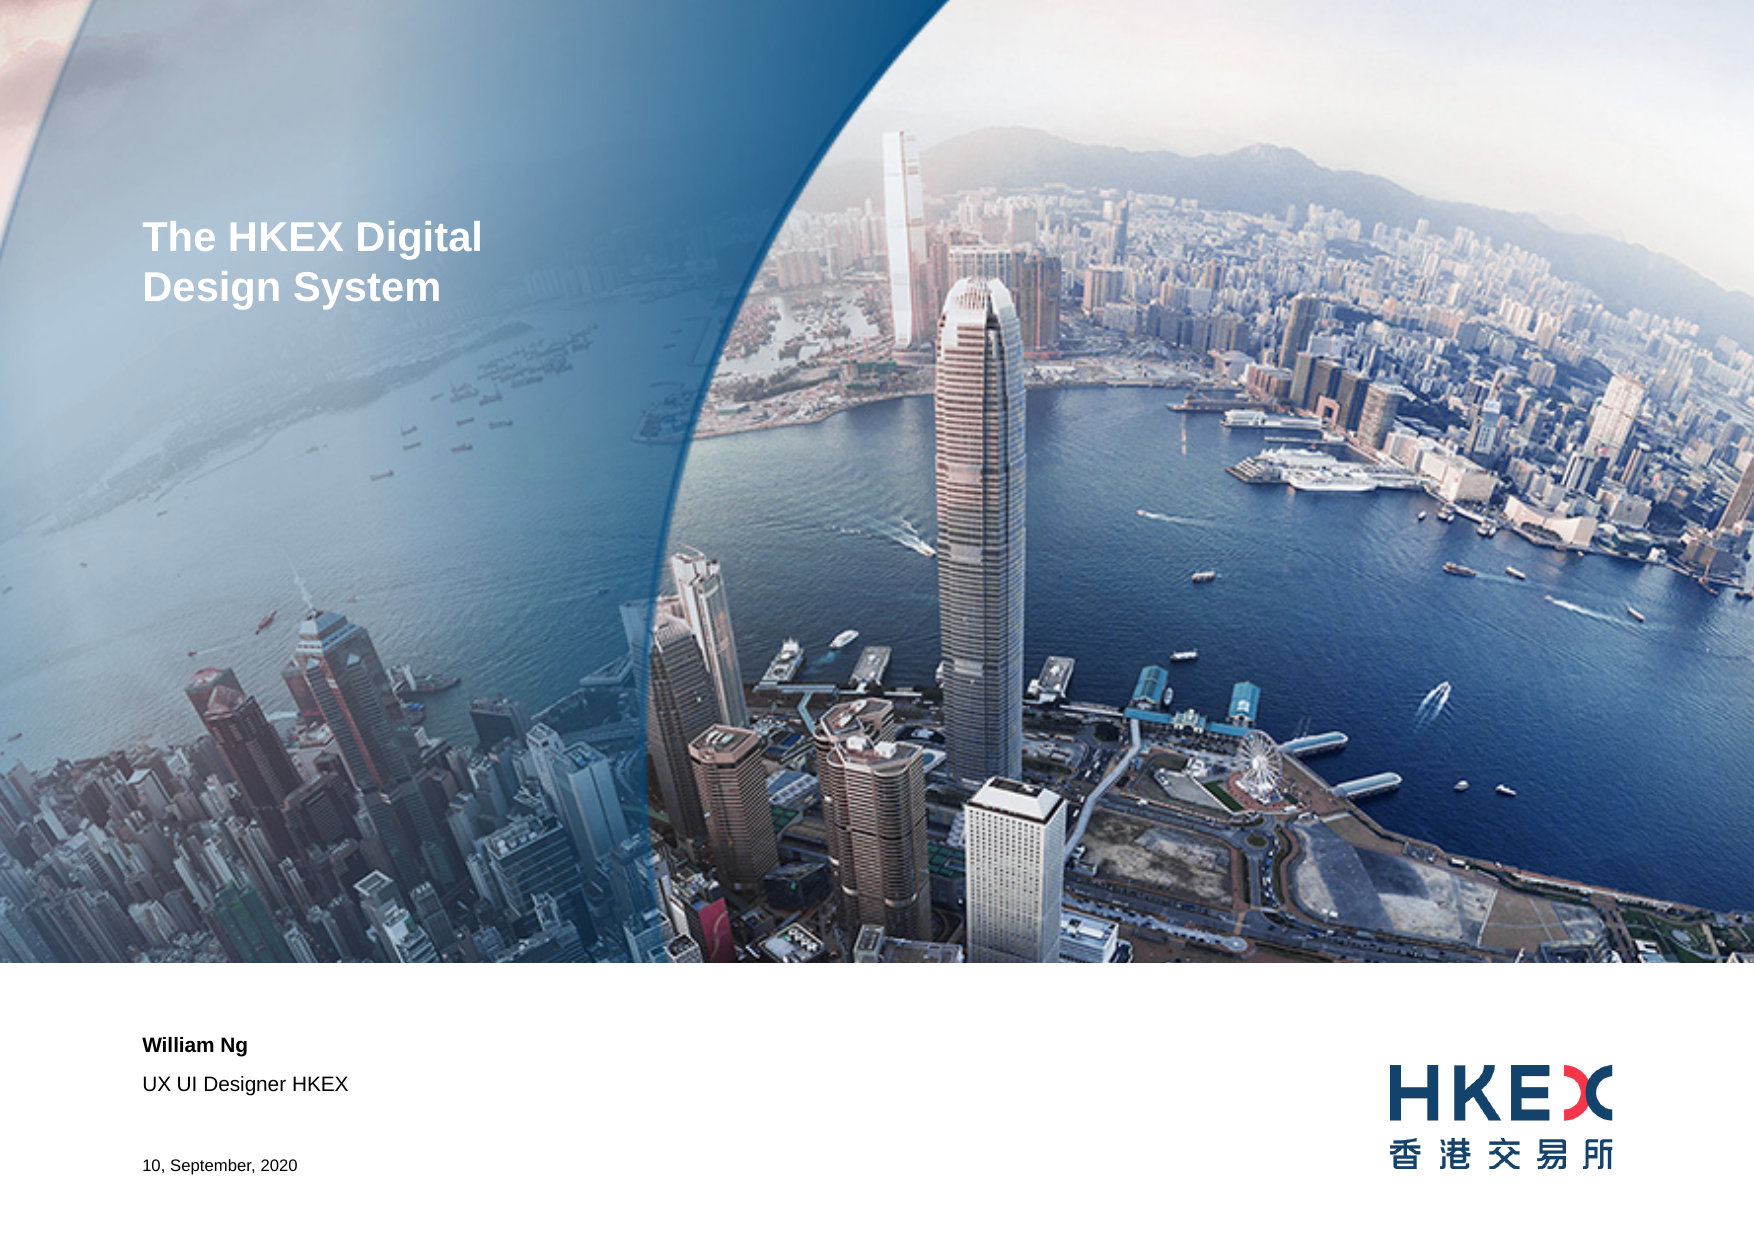

# The HKEX Digital Design System
William Ng

UX UI Designer HKEX

10, September, 2020